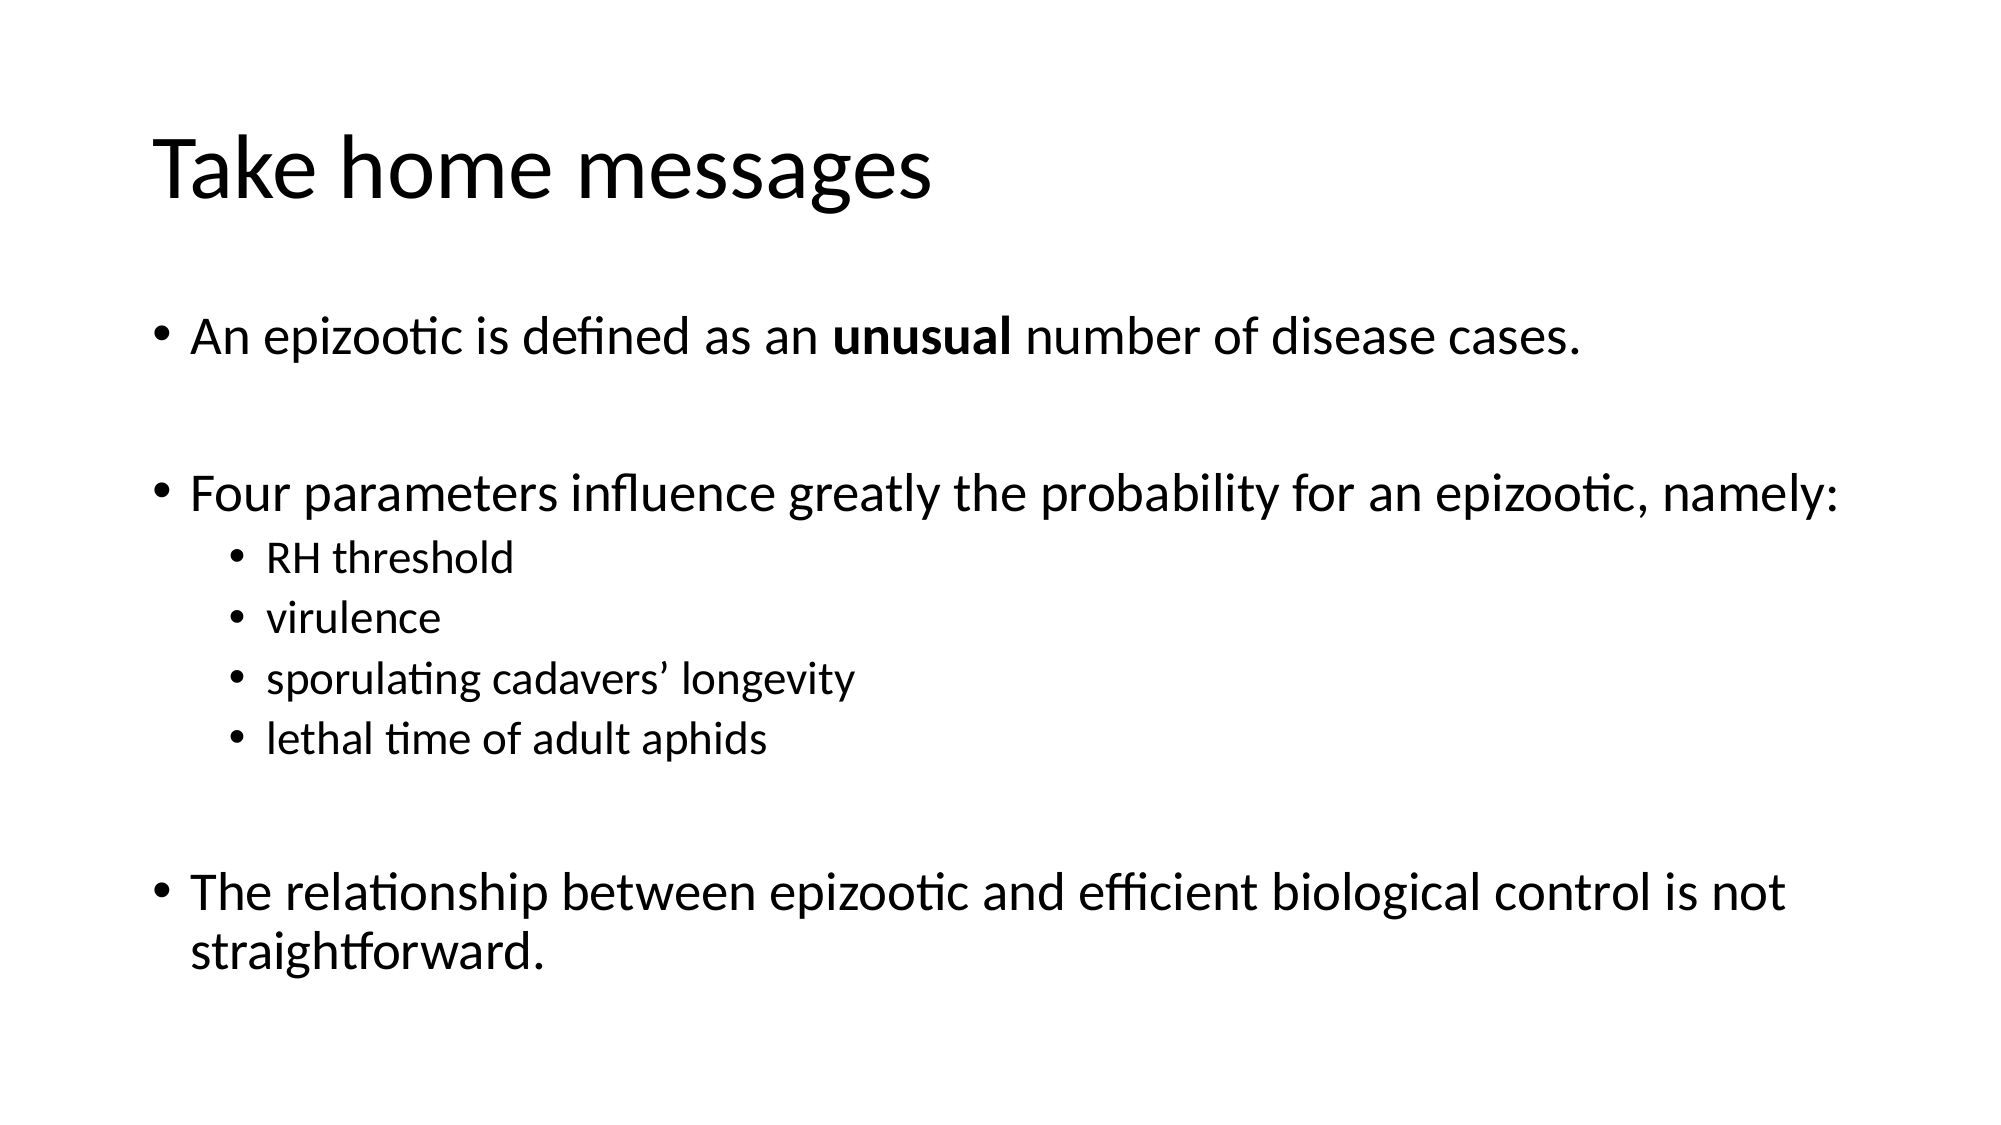

# Take home messages
An epizootic is defined as an unusual number of disease cases.

Four parameters influence greatly the probability for an epizootic, namely:
RH threshold
virulence
sporulating cadavers’ longevity
lethal time of adult aphids

The relationship between epizootic and efficient biological control is not straightforward.